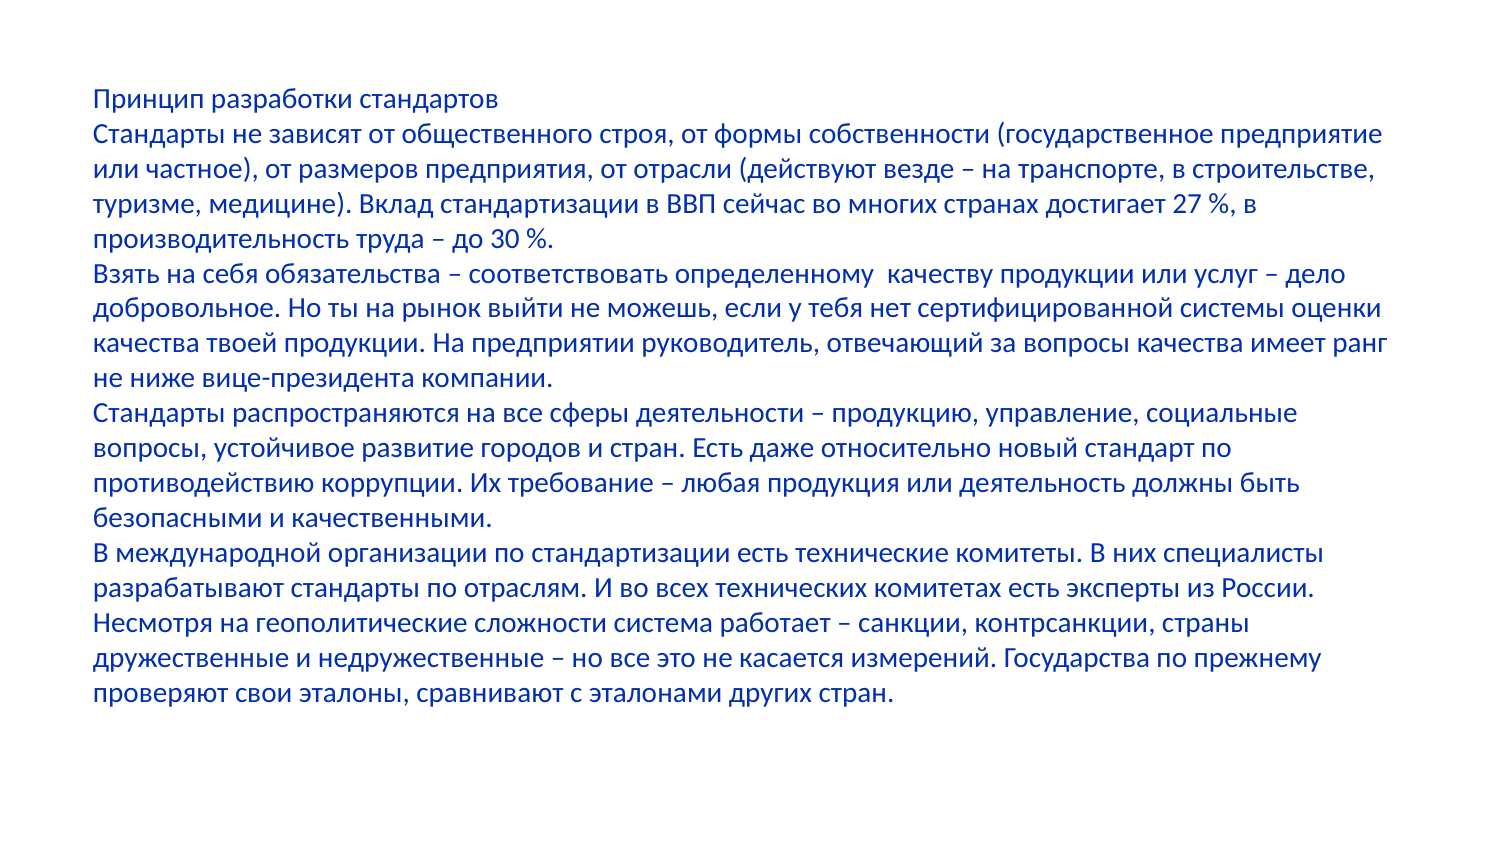

Принцип разработки стандартов
Стандарты не зависят от общественного строя, от формы собственности (государственное предприятие или частное), от размеров предприятия, от отрасли (действуют везде – на транспорте, в строительстве, туризме, медицине). Вклад стандартизации в ВВП сейчас во многих странах достигает 27 %, в производительность труда – до 30 %.
Взять на себя обязательства – соответствовать определенному  качеству продукции или услуг – дело добровольное. Но ты на рынок выйти не можешь, если у тебя нет сертифицированной системы оценки качества твоей продукции. На предприятии руководитель, отвечающий за вопросы качества имеет ранг не ниже вице-президента компании.
Стандарты распространяются на все сферы деятельности – продукцию, управление, социальные вопросы, устойчивое развитие городов и стран. Есть даже относительно новый стандарт по противодействию коррупции. Их требование – любая продукция или деятельность должны быть безопасными и качественными.
В международной организации по стандартизации есть технические комитеты. В них специалисты разрабатывают стандарты по отраслям. И во всех технических комитетах есть эксперты из России. Несмотря на геополитические сложности система работает – санкции, контрсанкции, страны дружественные и недружественные – но все это не касается измерений. Государства по прежнему проверяют свои эталоны, сравнивают с эталонами других стран.